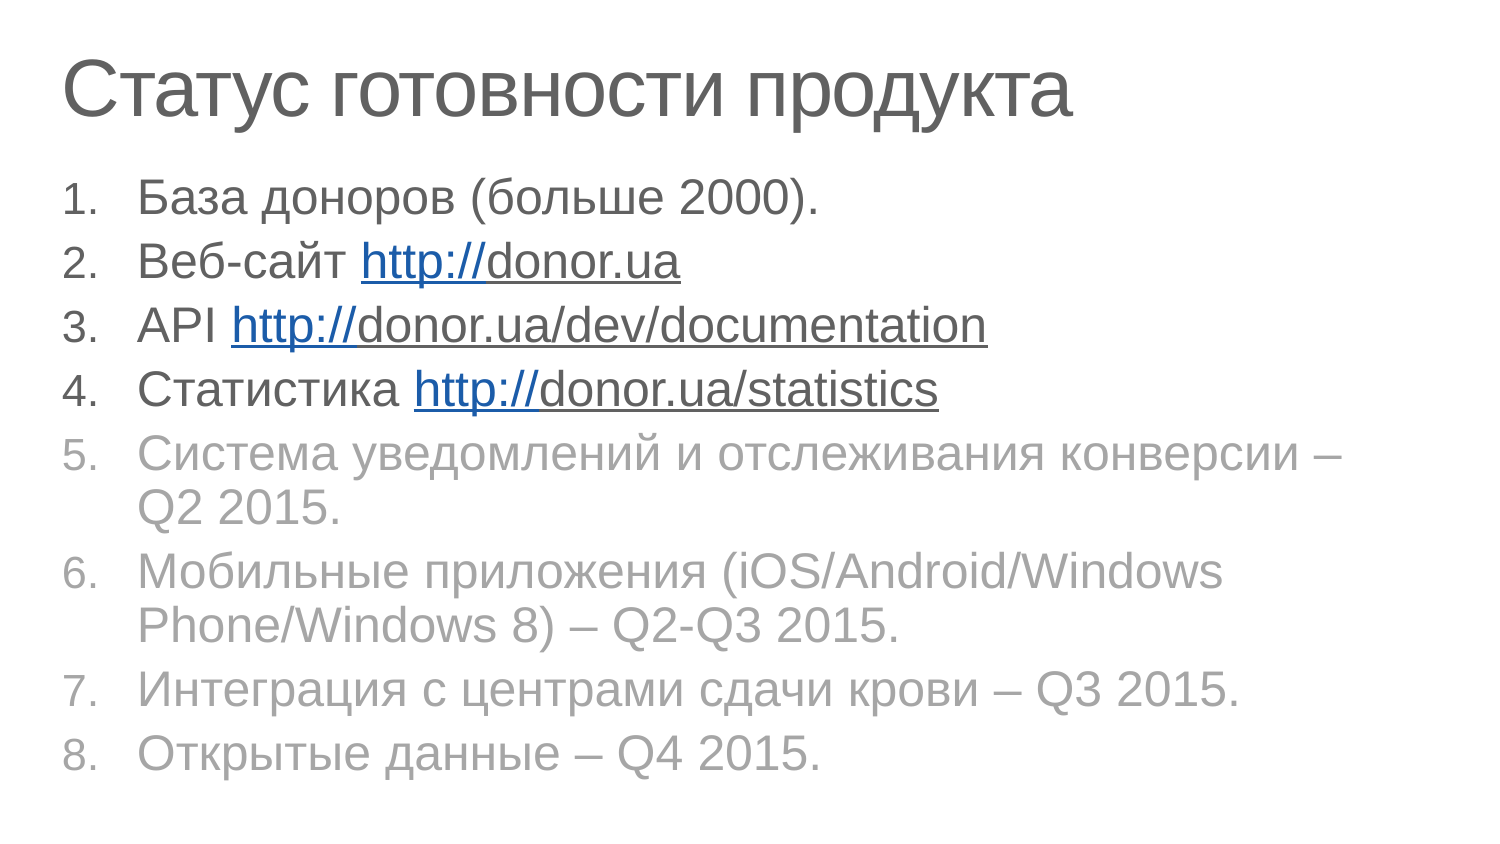

# Статус готовности продукта
База доноров (больше 2000).
Веб-сайт http://donor.ua
API http://donor.ua/dev/documentation
Статистика http://donor.ua/statistics
Система уведомлений и отслеживания конверсии – Q2 2015.
Мобильные приложения (iOS/Android/Windows Phone/Windows 8) – Q2-Q3 2015.
Интеграция с центрами сдачи крови – Q3 2015.
Открытые данные – Q4 2015.